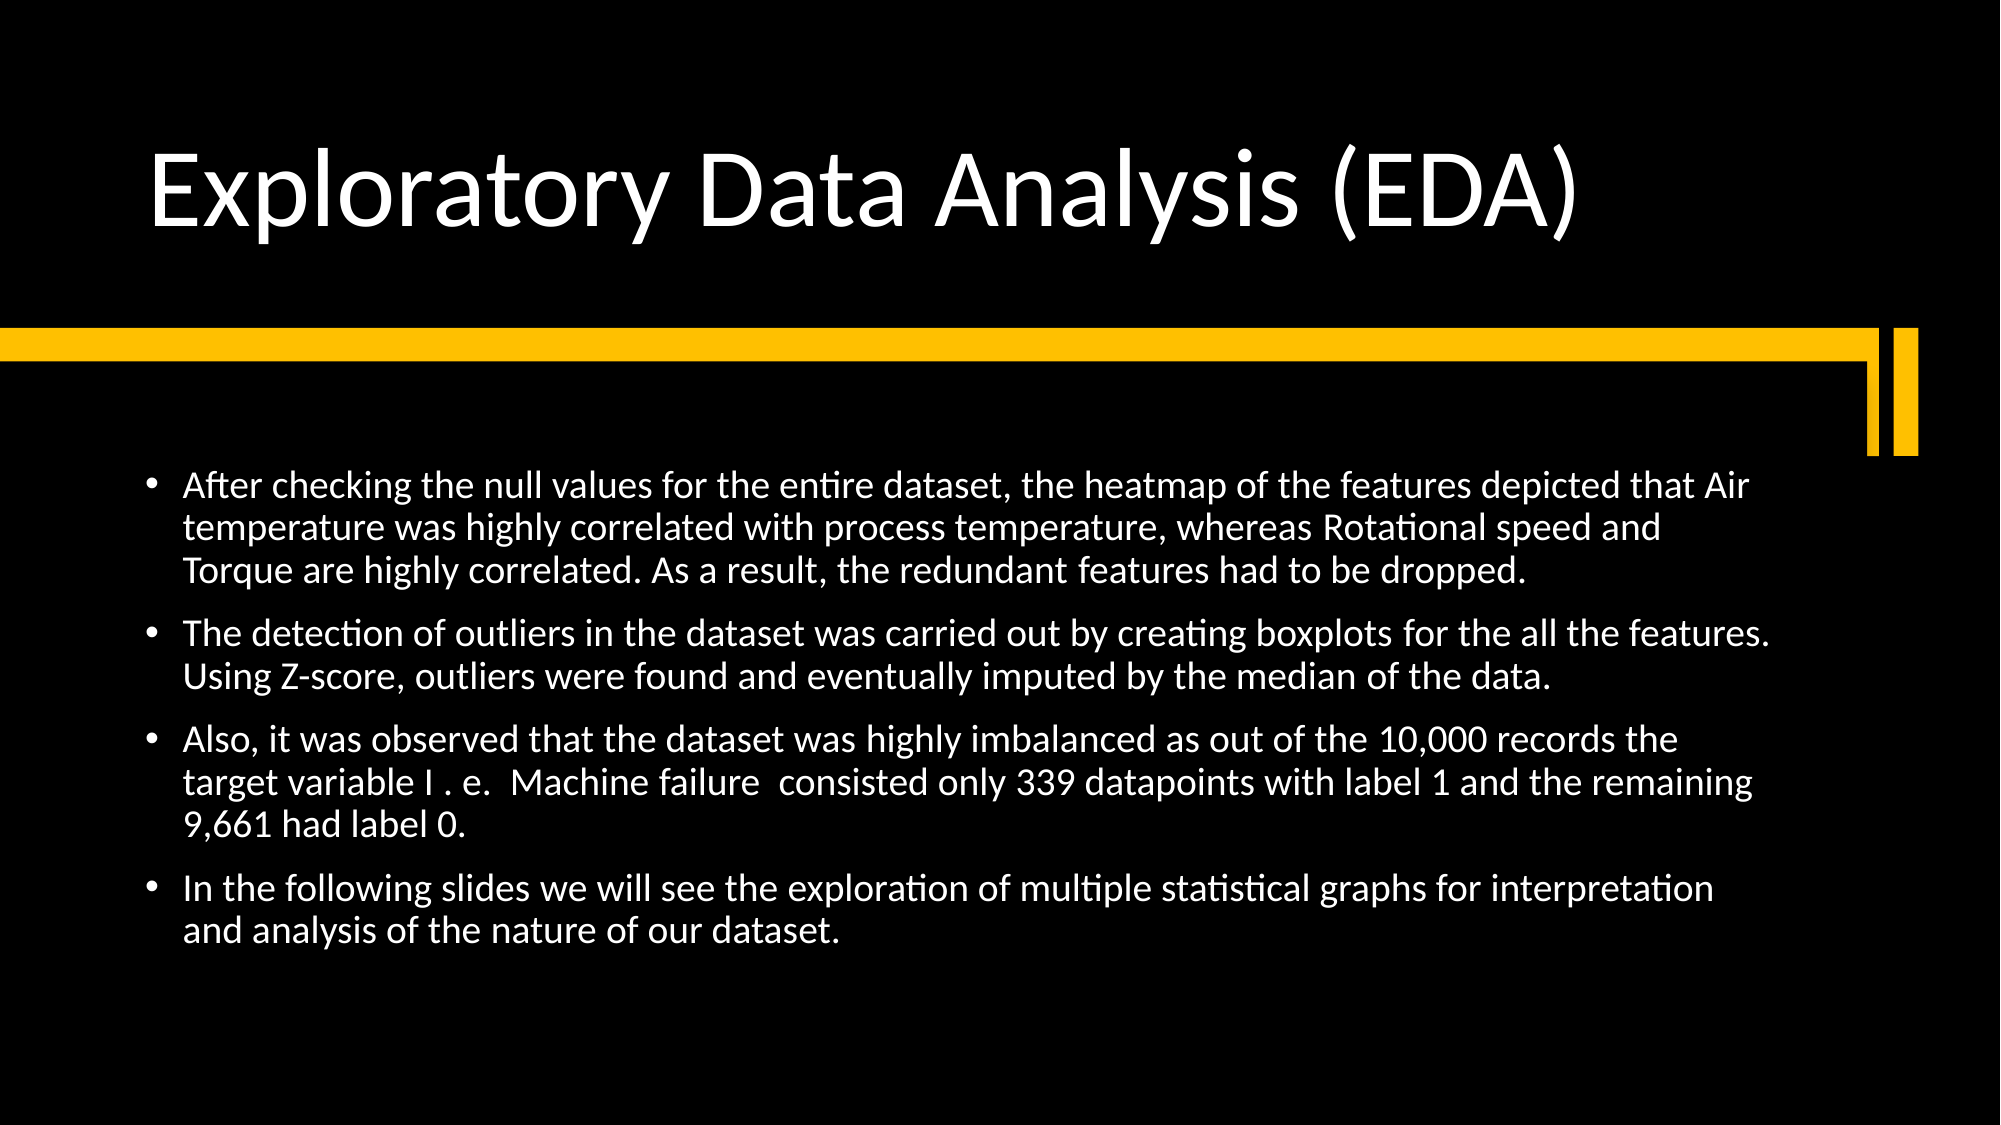

# Exploratory Data Analysis (EDA)

After checking the null values for the entire dataset, the heatmap of the features depicted that Air temperature was highly correlated with process temperature, whereas Rotational speed and Torque are highly correlated. As a result, the redundant features had to be dropped.
The detection of outliers in the dataset was carried out by creating boxplots for the all the features. Using Z-score, outliers were found and eventually imputed by the median of the data.
Also, it was observed that the dataset was highly imbalanced as out of the 10,000 records the target variable I . e.  Machine failure  consisted only 339 datapoints with label 1 and the remaining 9,661 had label 0.
In the following slides we will see the exploration of multiple statistical graphs for interpretation and analysis of the nature of our dataset.